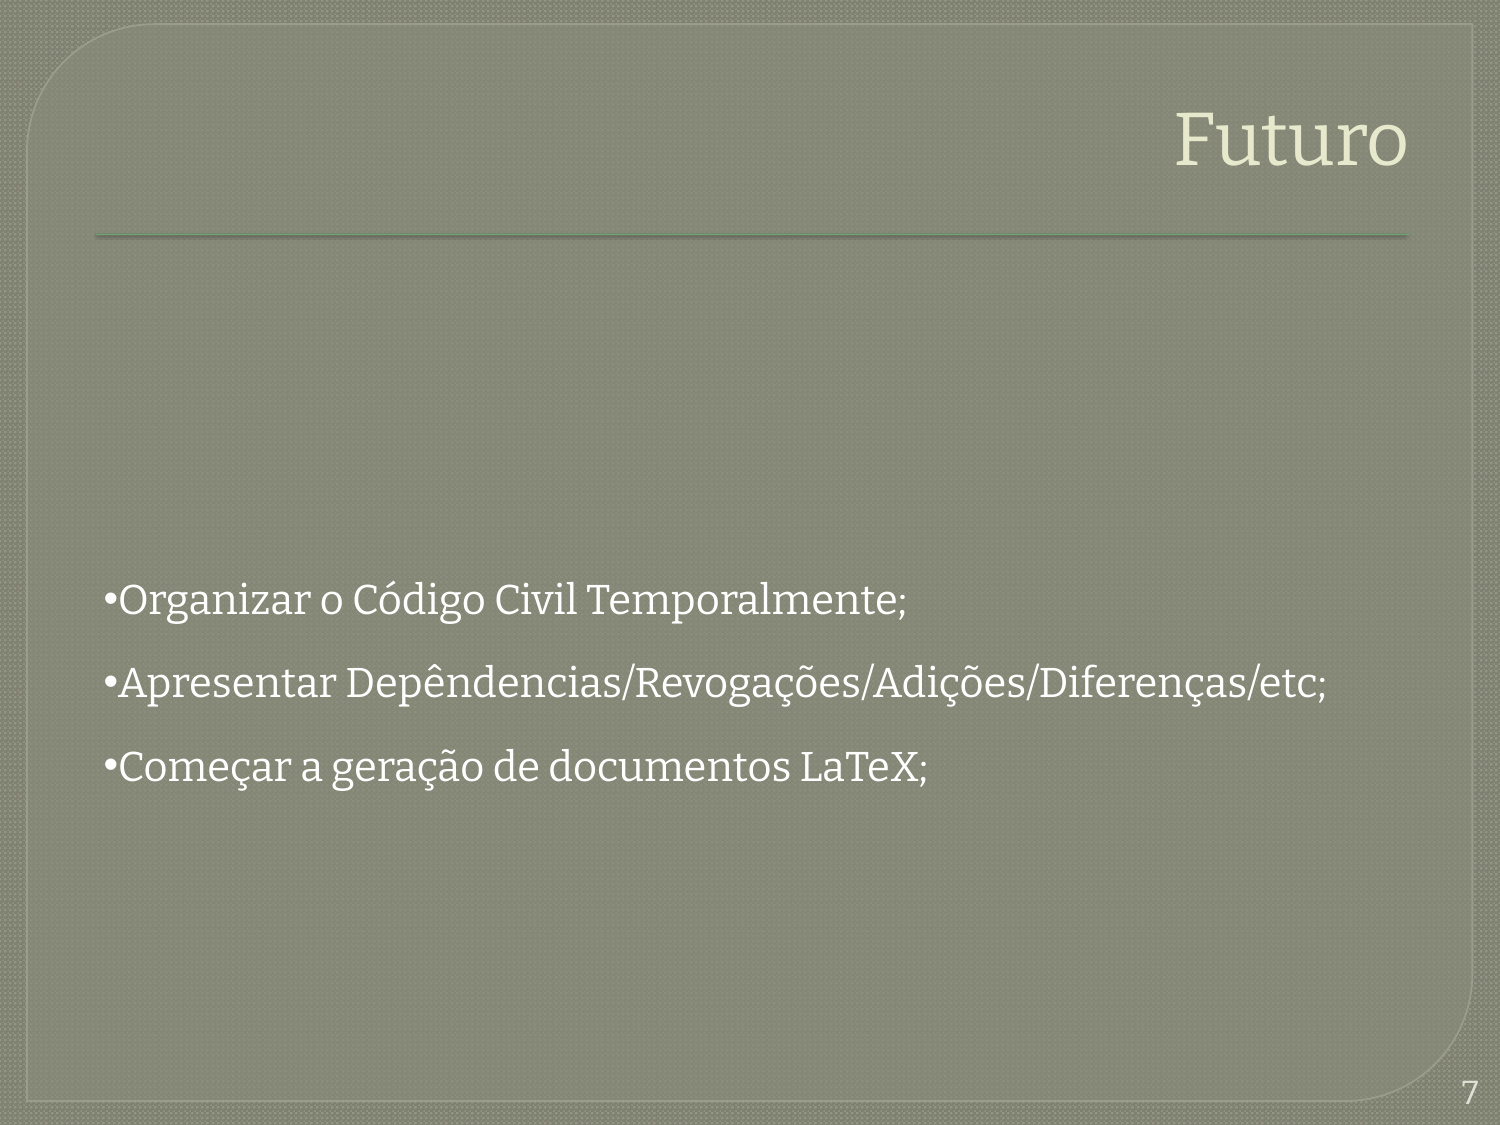

# Futuro
Organizar o Código Civil Temporalmente;
Apresentar Depêndencias/Revogações/Adições/Diferenças/etc;
Começar a geração de documentos LaTeX;
7